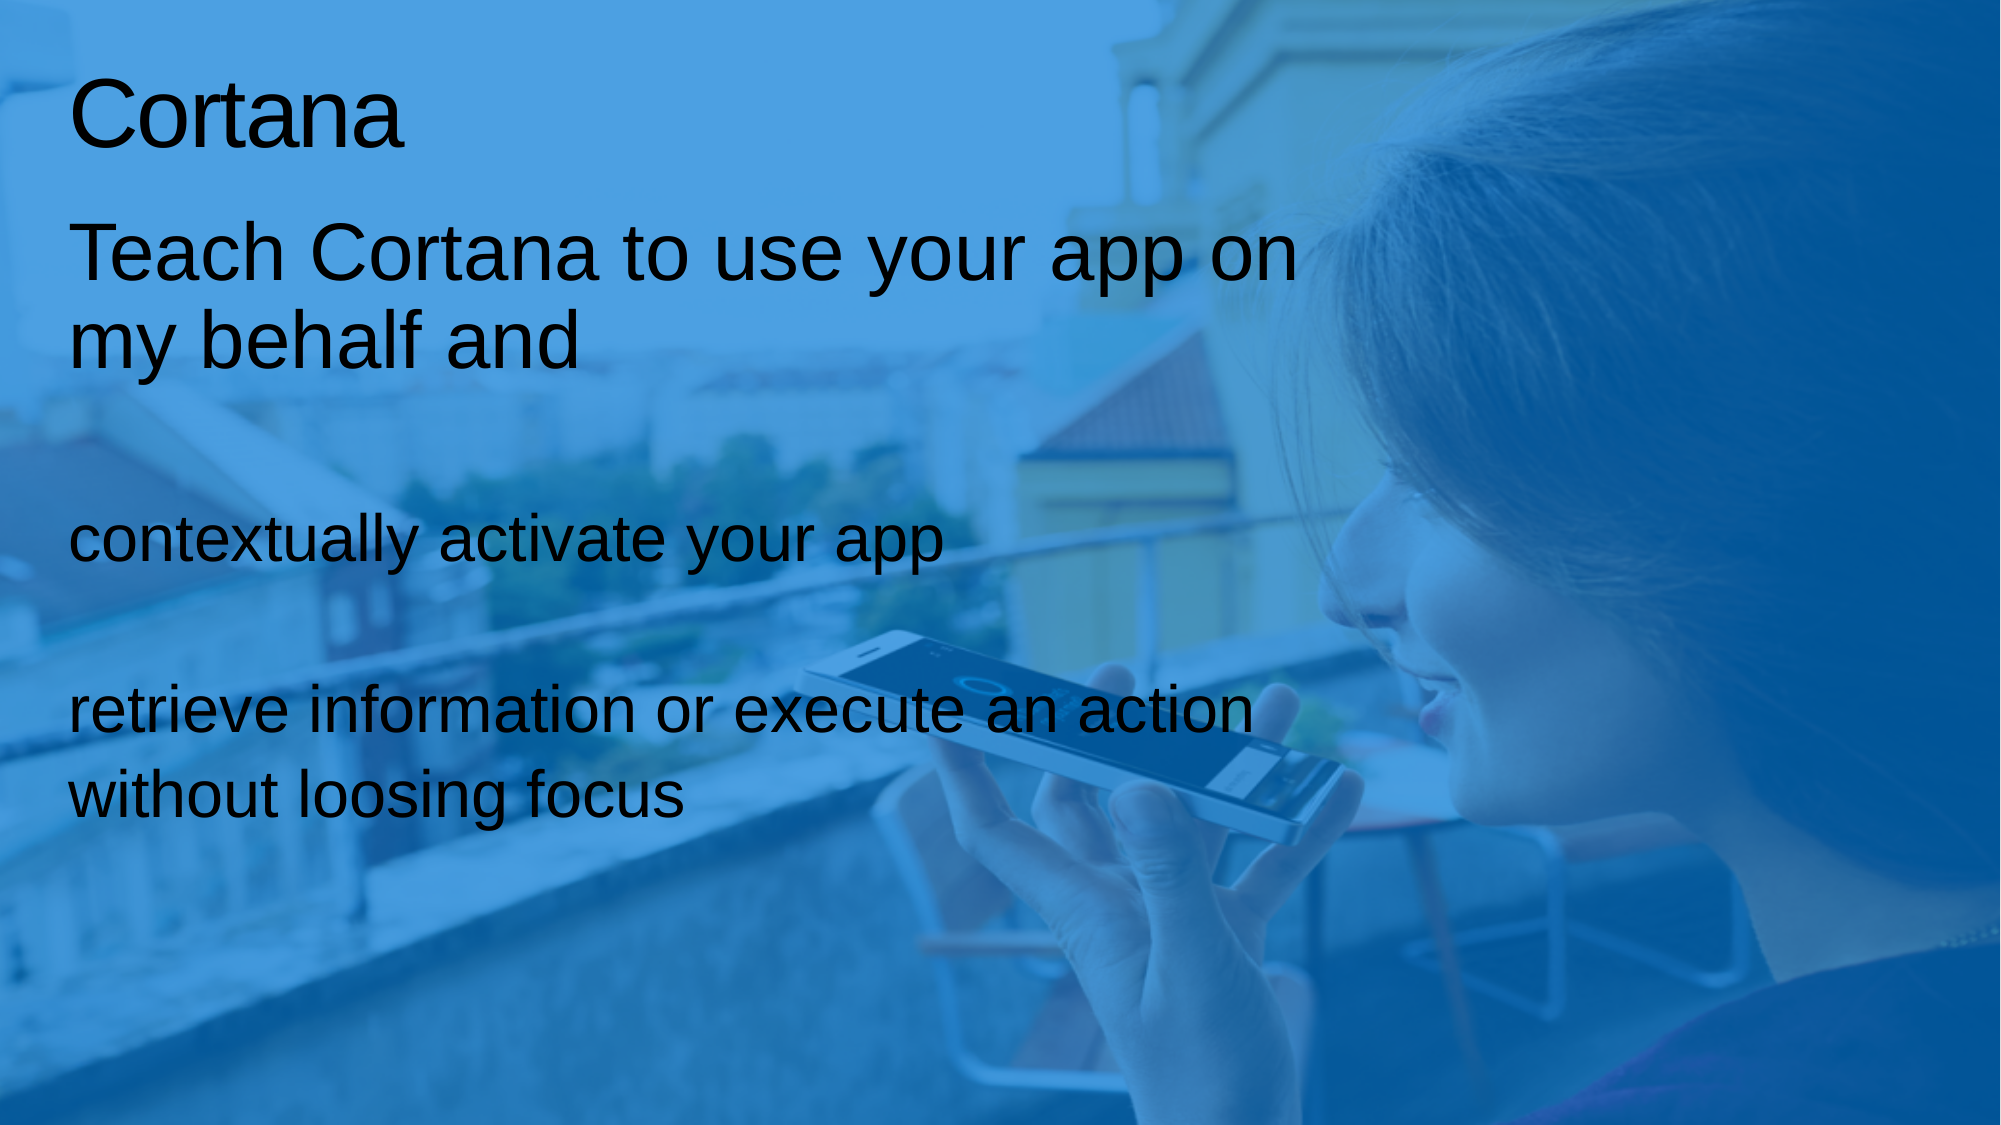

# Cortana
Teach Cortana to use your app on my behalf and

contextually activate your app

retrieve information or execute an action
without loosing focus